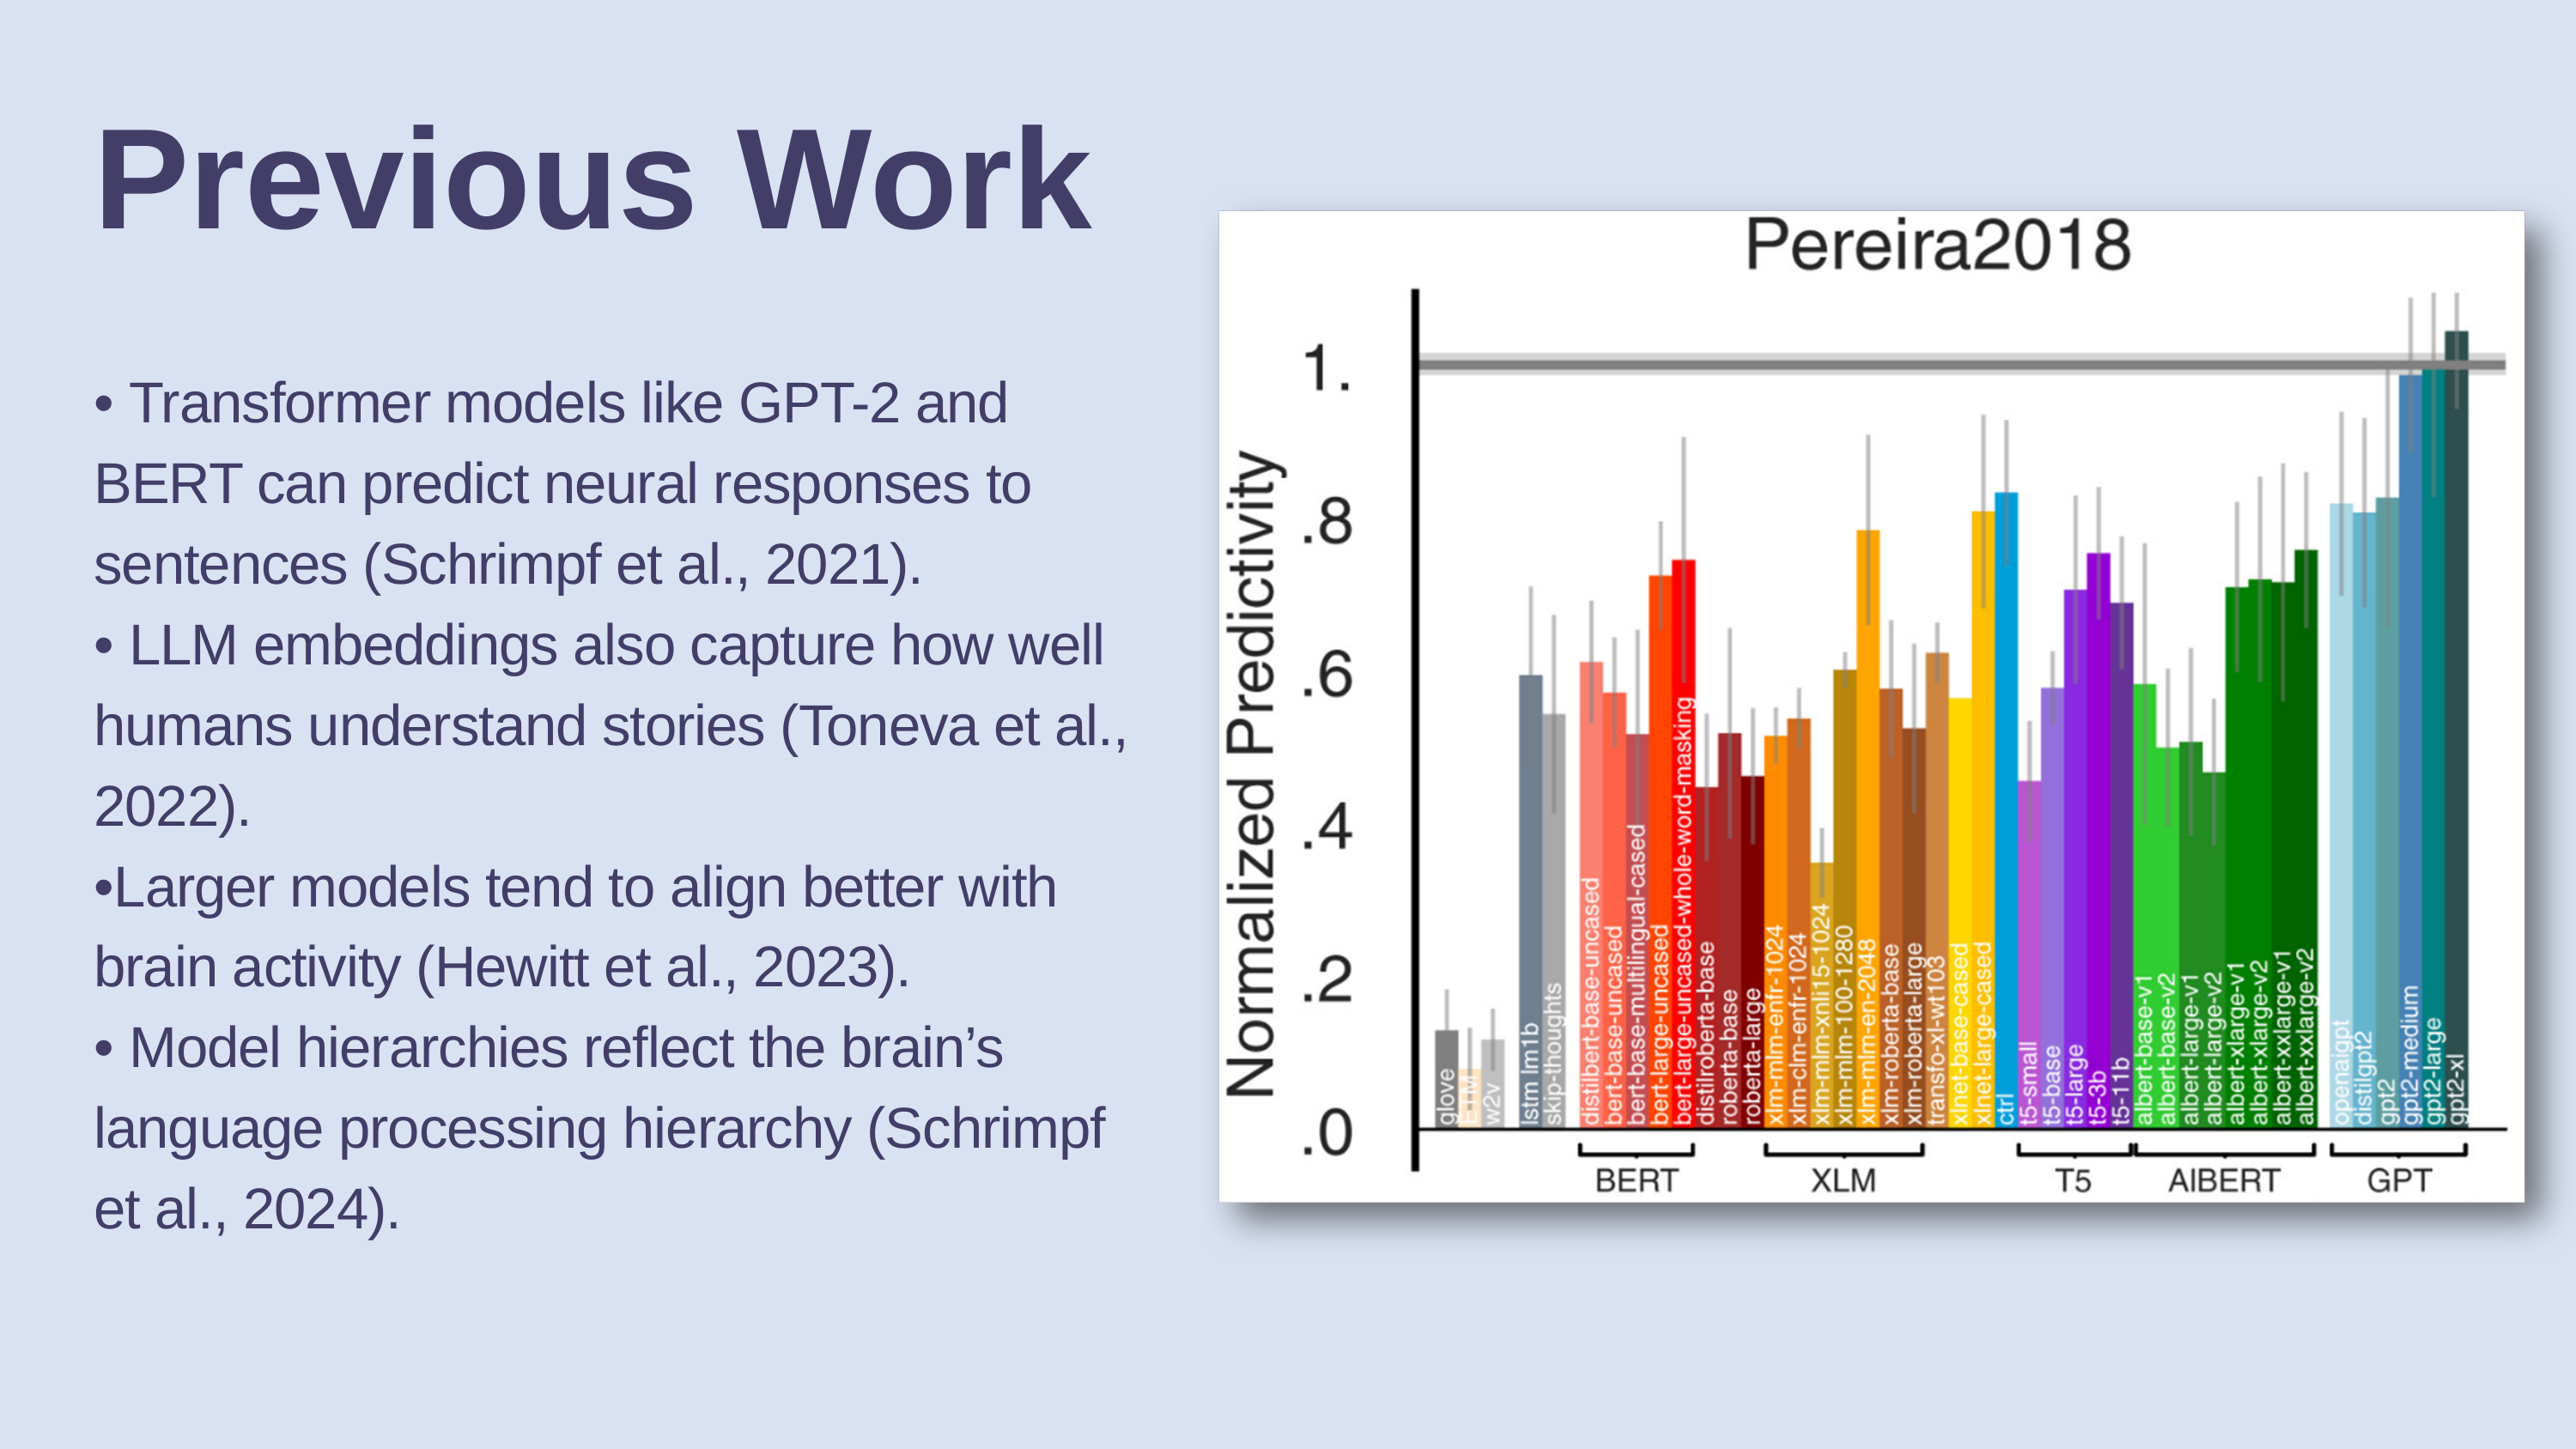

Previous Work

• Transformer models like GPT-2 and BERT can predict neural responses to sentences (Schrimpf et al., 2021).
• LLM embeddings also capture how well humans understand stories (Toneva et al., 2022).
•Larger models tend to align better with brain activity (Hewitt et al., 2023).
• Model hierarchies reflect the brain’s language processing hierarchy (Schrimpf et al., 2024).